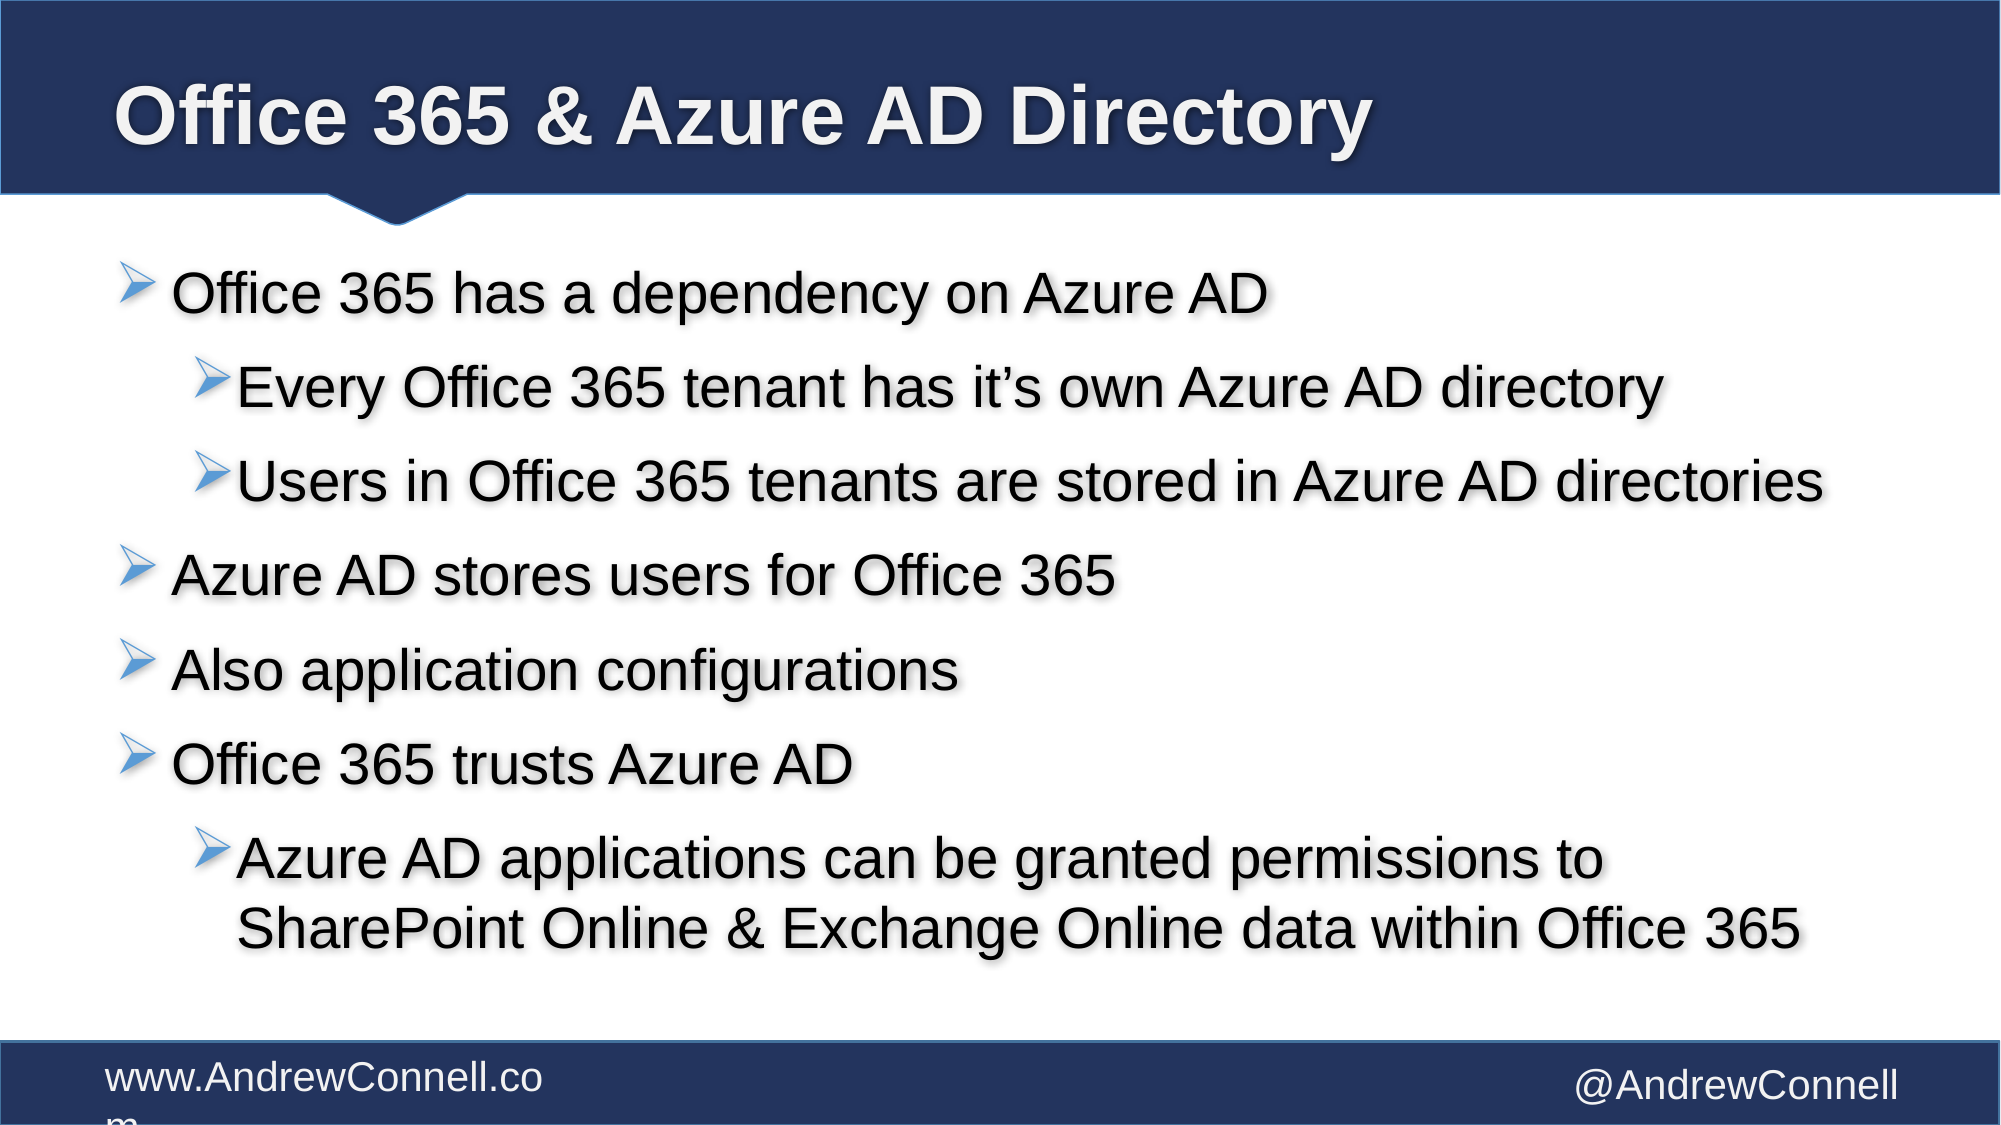

# Office 365 & Azure AD Directory
Office 365 has a dependency on Azure AD
Every Office 365 tenant has it’s own Azure AD directory
Users in Office 365 tenants are stored in Azure AD directories
Azure AD stores users for Office 365
Also application configurations
Office 365 trusts Azure AD
Azure AD applications can be granted permissions to SharePoint Online & Exchange Online data within Office 365